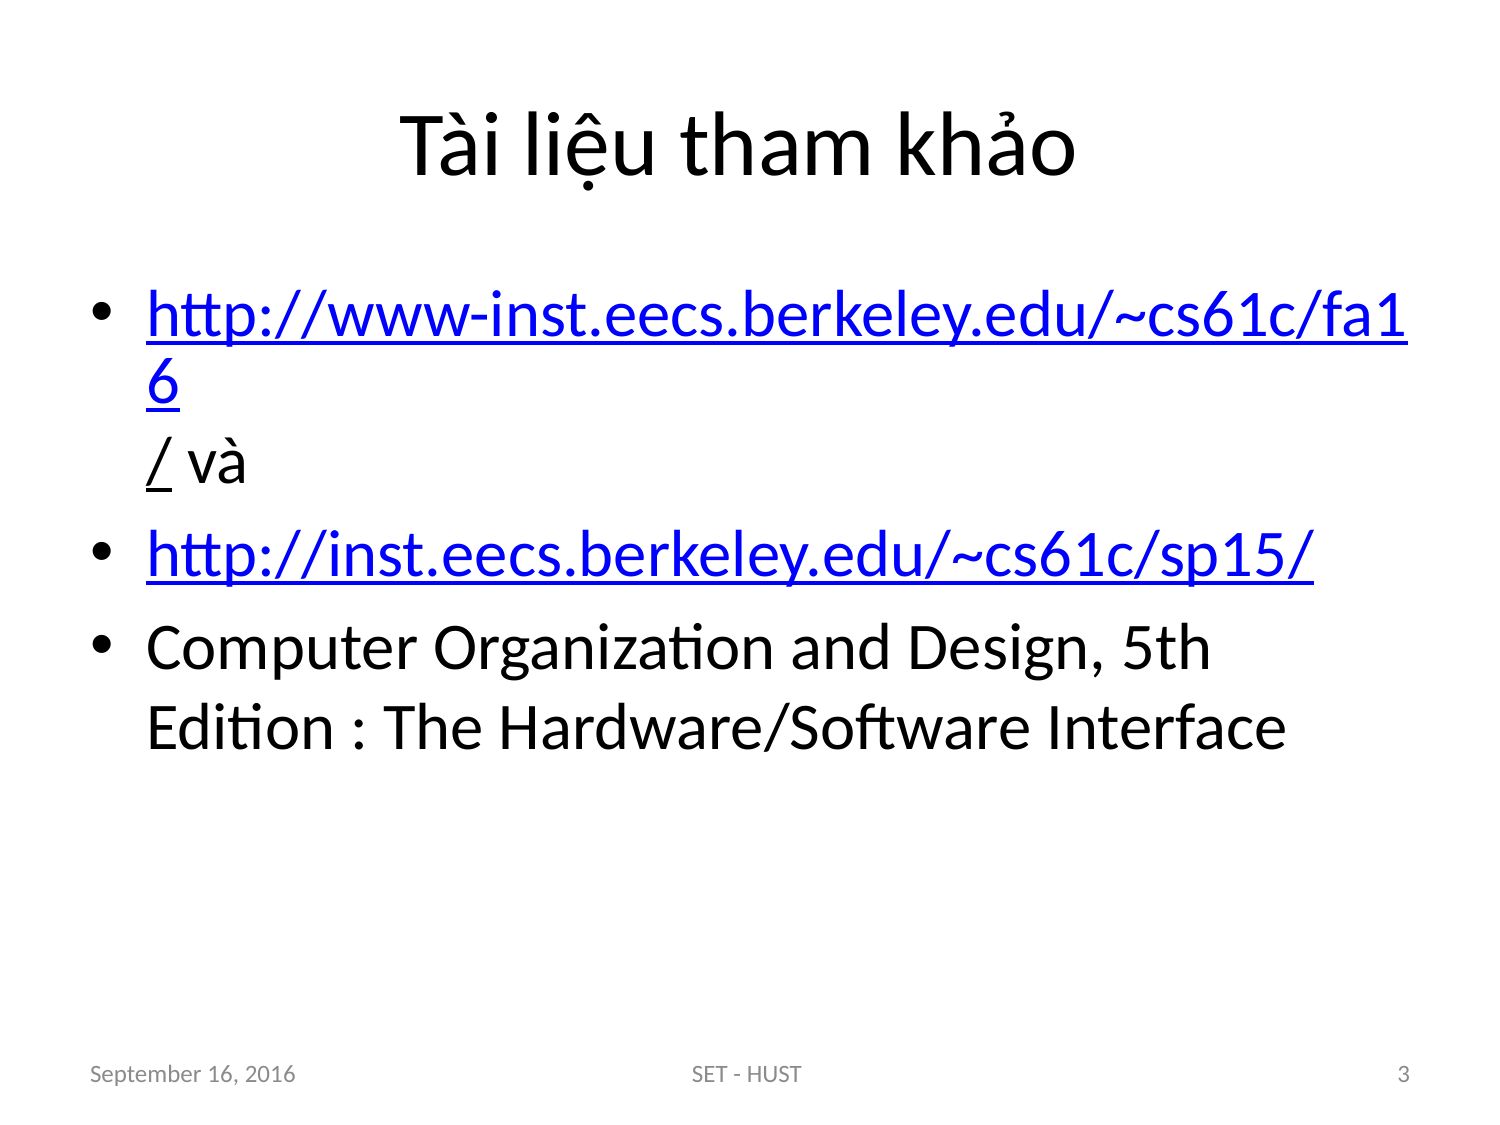

# Tài liệu tham khảo
http://www-inst.eecs.berkeley.edu/~cs61c/fa16/ và
http://inst.eecs.berkeley.edu/~cs61c/sp15/
Computer Organization and Design, 5th Edition : The Hardware/Software Interface
September 16, 2016
SET - HUST
3